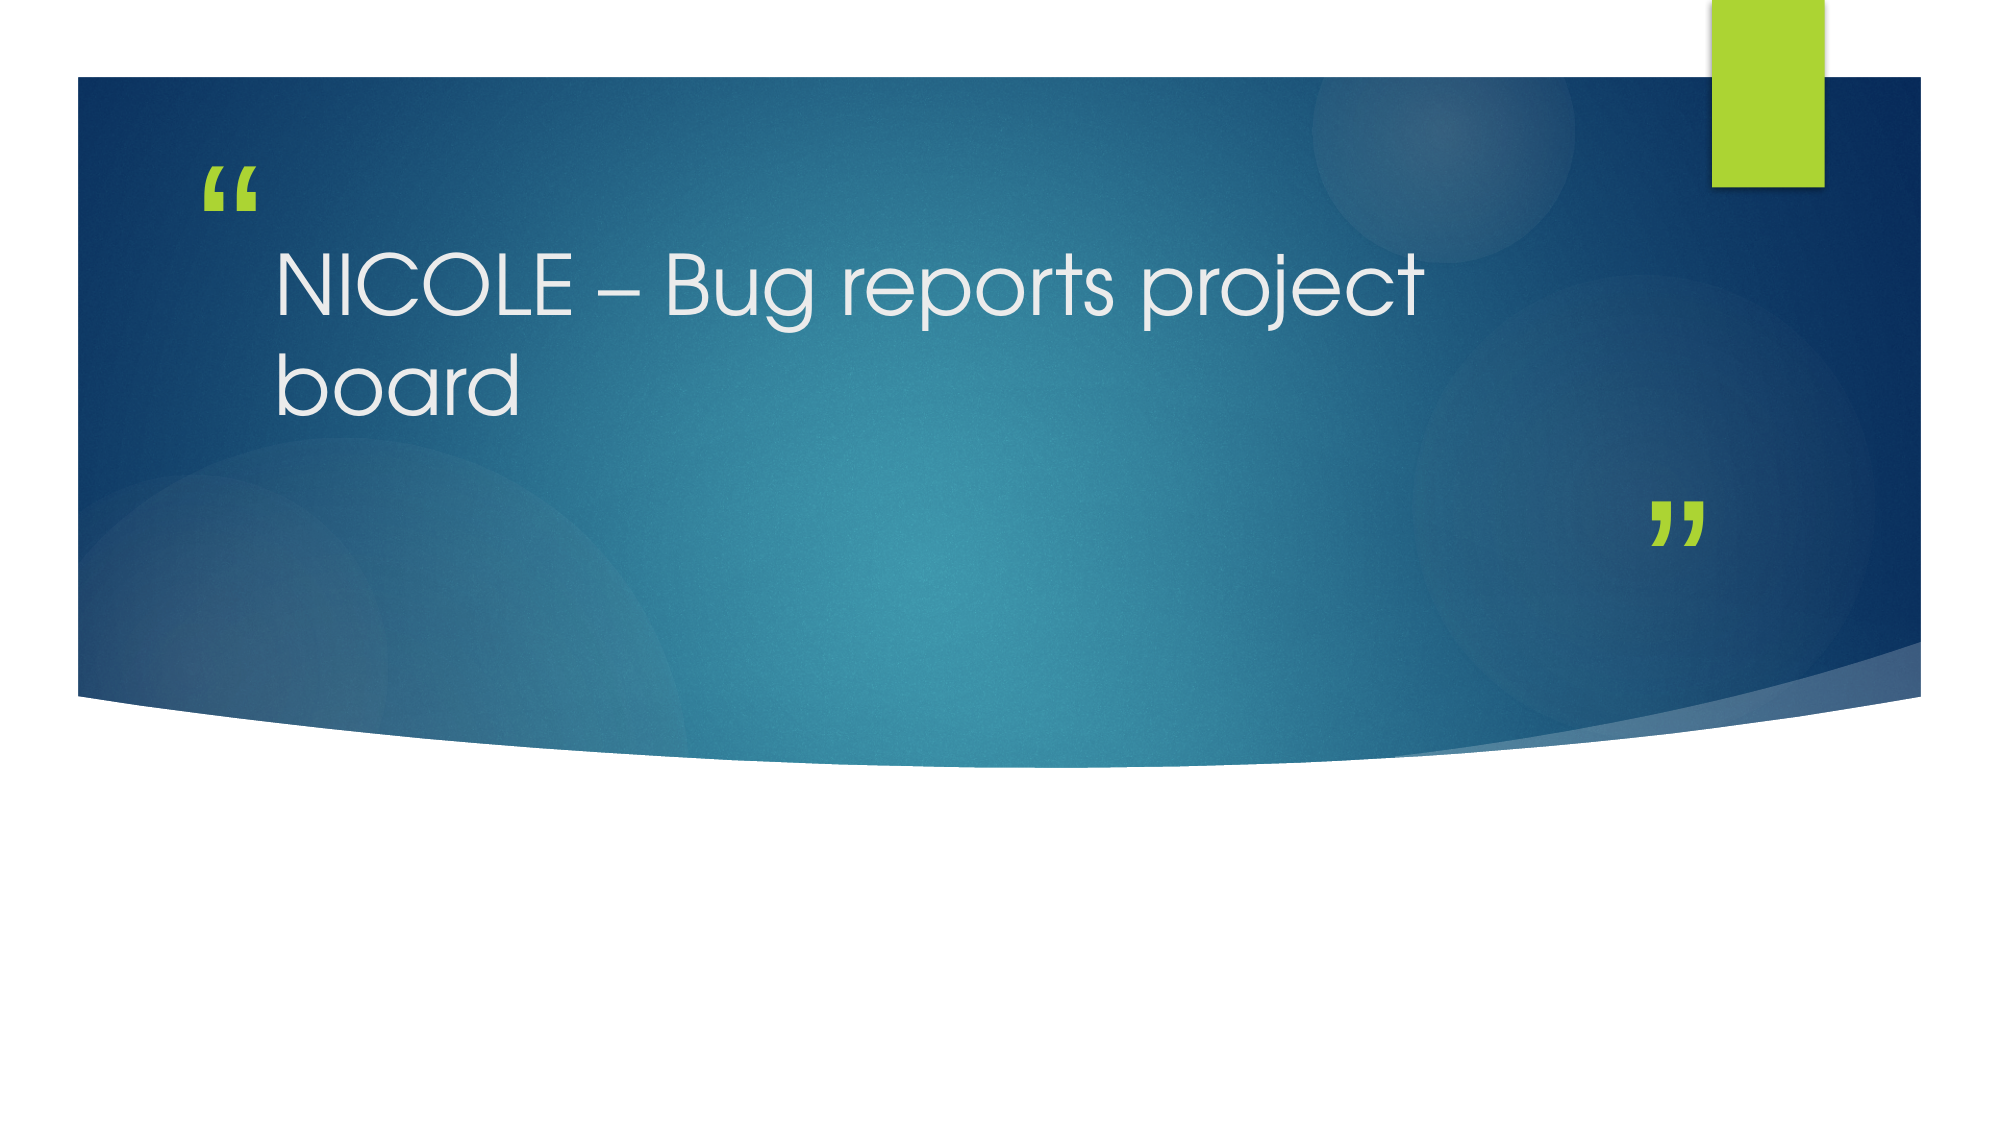

# NICOLE – Bug reports project board